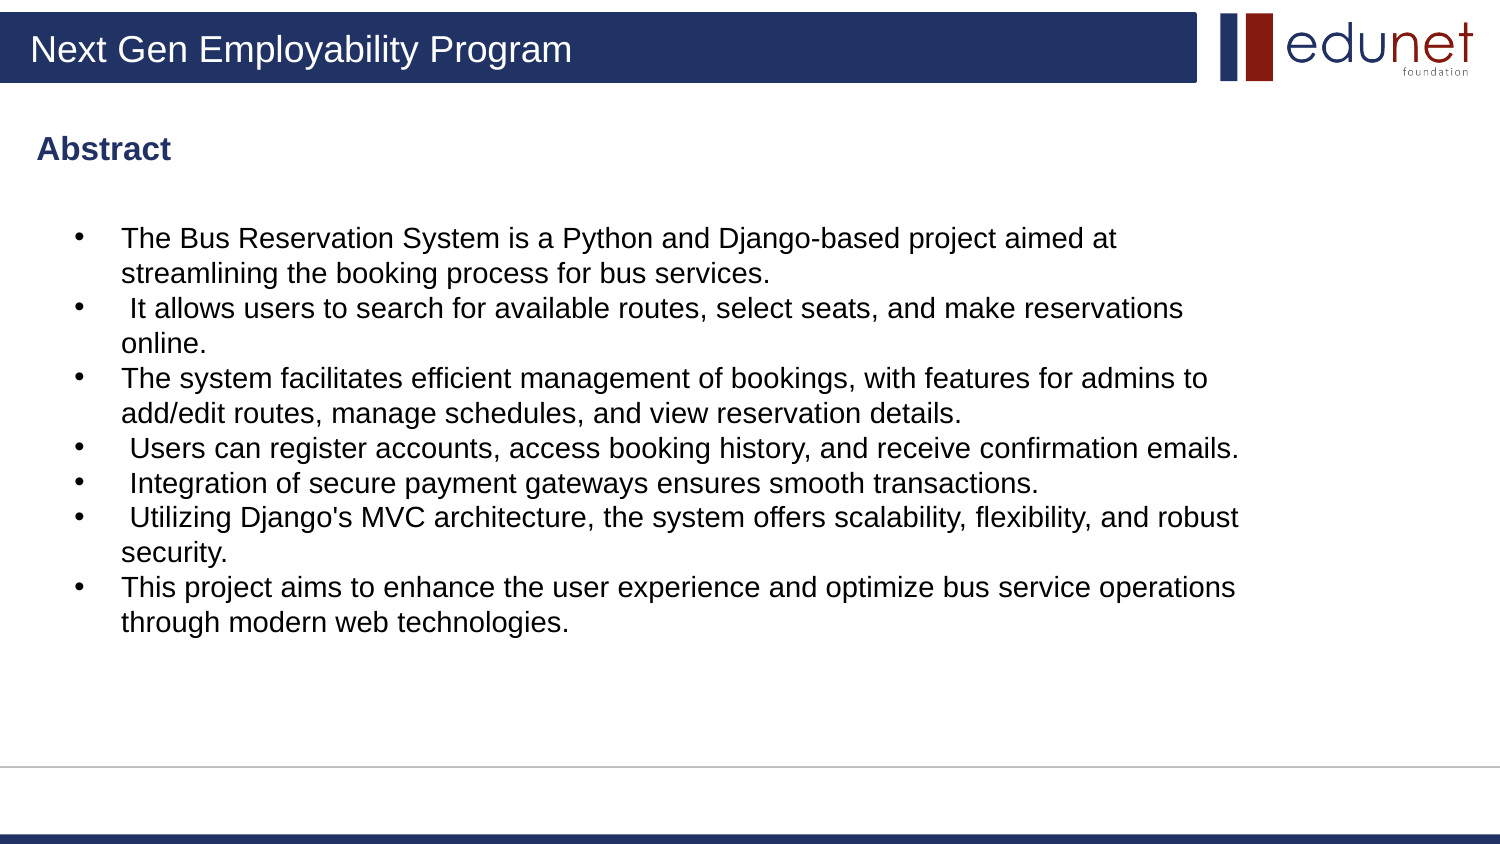

Abstract
The Bus Reservation System is a Python and Django-based project aimed at streamlining the booking process for bus services.
 It allows users to search for available routes, select seats, and make reservations online.
The system facilitates efficient management of bookings, with features for admins to add/edit routes, manage schedules, and view reservation details.
 Users can register accounts, access booking history, and receive confirmation emails.
 Integration of secure payment gateways ensures smooth transactions.
 Utilizing Django's MVC architecture, the system offers scalability, flexibility, and robust security.
This project aims to enhance the user experience and optimize bus service operations through modern web technologies.